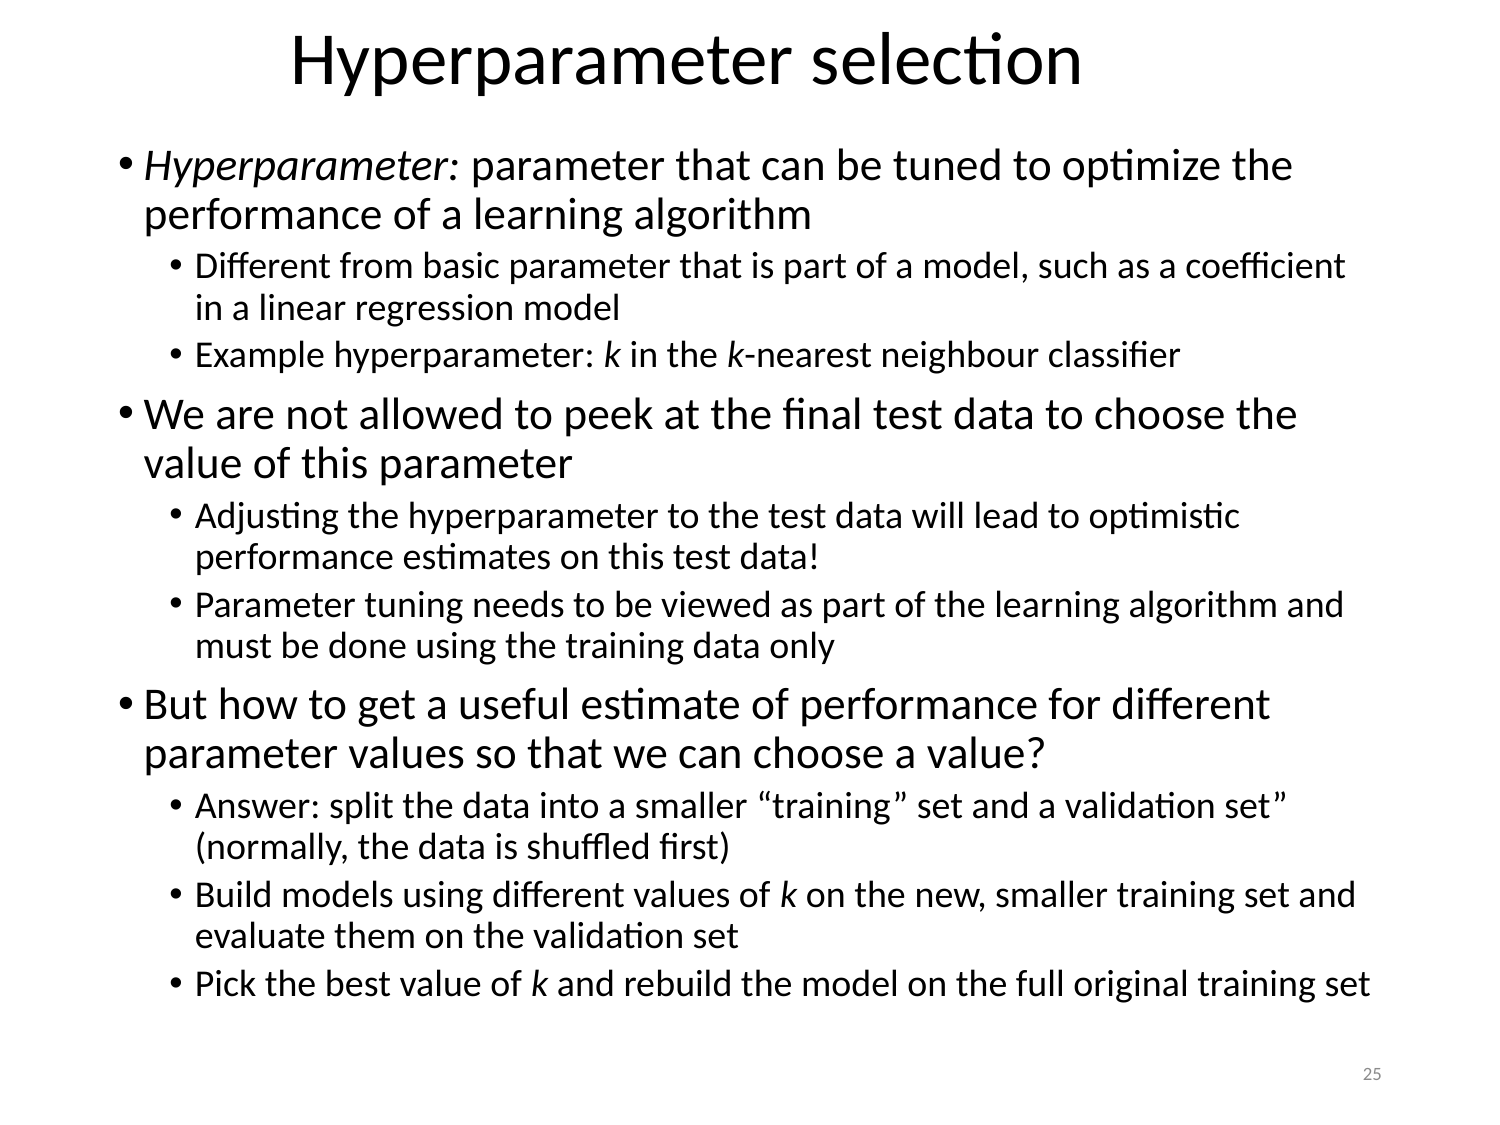

# Hyperparameter selection
Hyperparameter: parameter that can be tuned to optimize the performance of a learning algorithm
Different from basic parameter that is part of a model, such as a coefficient in a linear regression model
Example hyperparameter: k in the k-nearest neighbour classifier
We are not allowed to peek at the final test data to choose the value of this parameter
Adjusting the hyperparameter to the test data will lead to optimistic performance estimates on this test data!
Parameter tuning needs to be viewed as part of the learning algorithm and must be done using the training data only
But how to get a useful estimate of performance for different parameter values so that we can choose a value?
Answer: split the data into a smaller “training” set and a validation set” (normally, the data is shuffled first)
Build models using different values of k on the new, smaller training set and evaluate them on the validation set
Pick the best value of k and rebuild the model on the full original training set
25